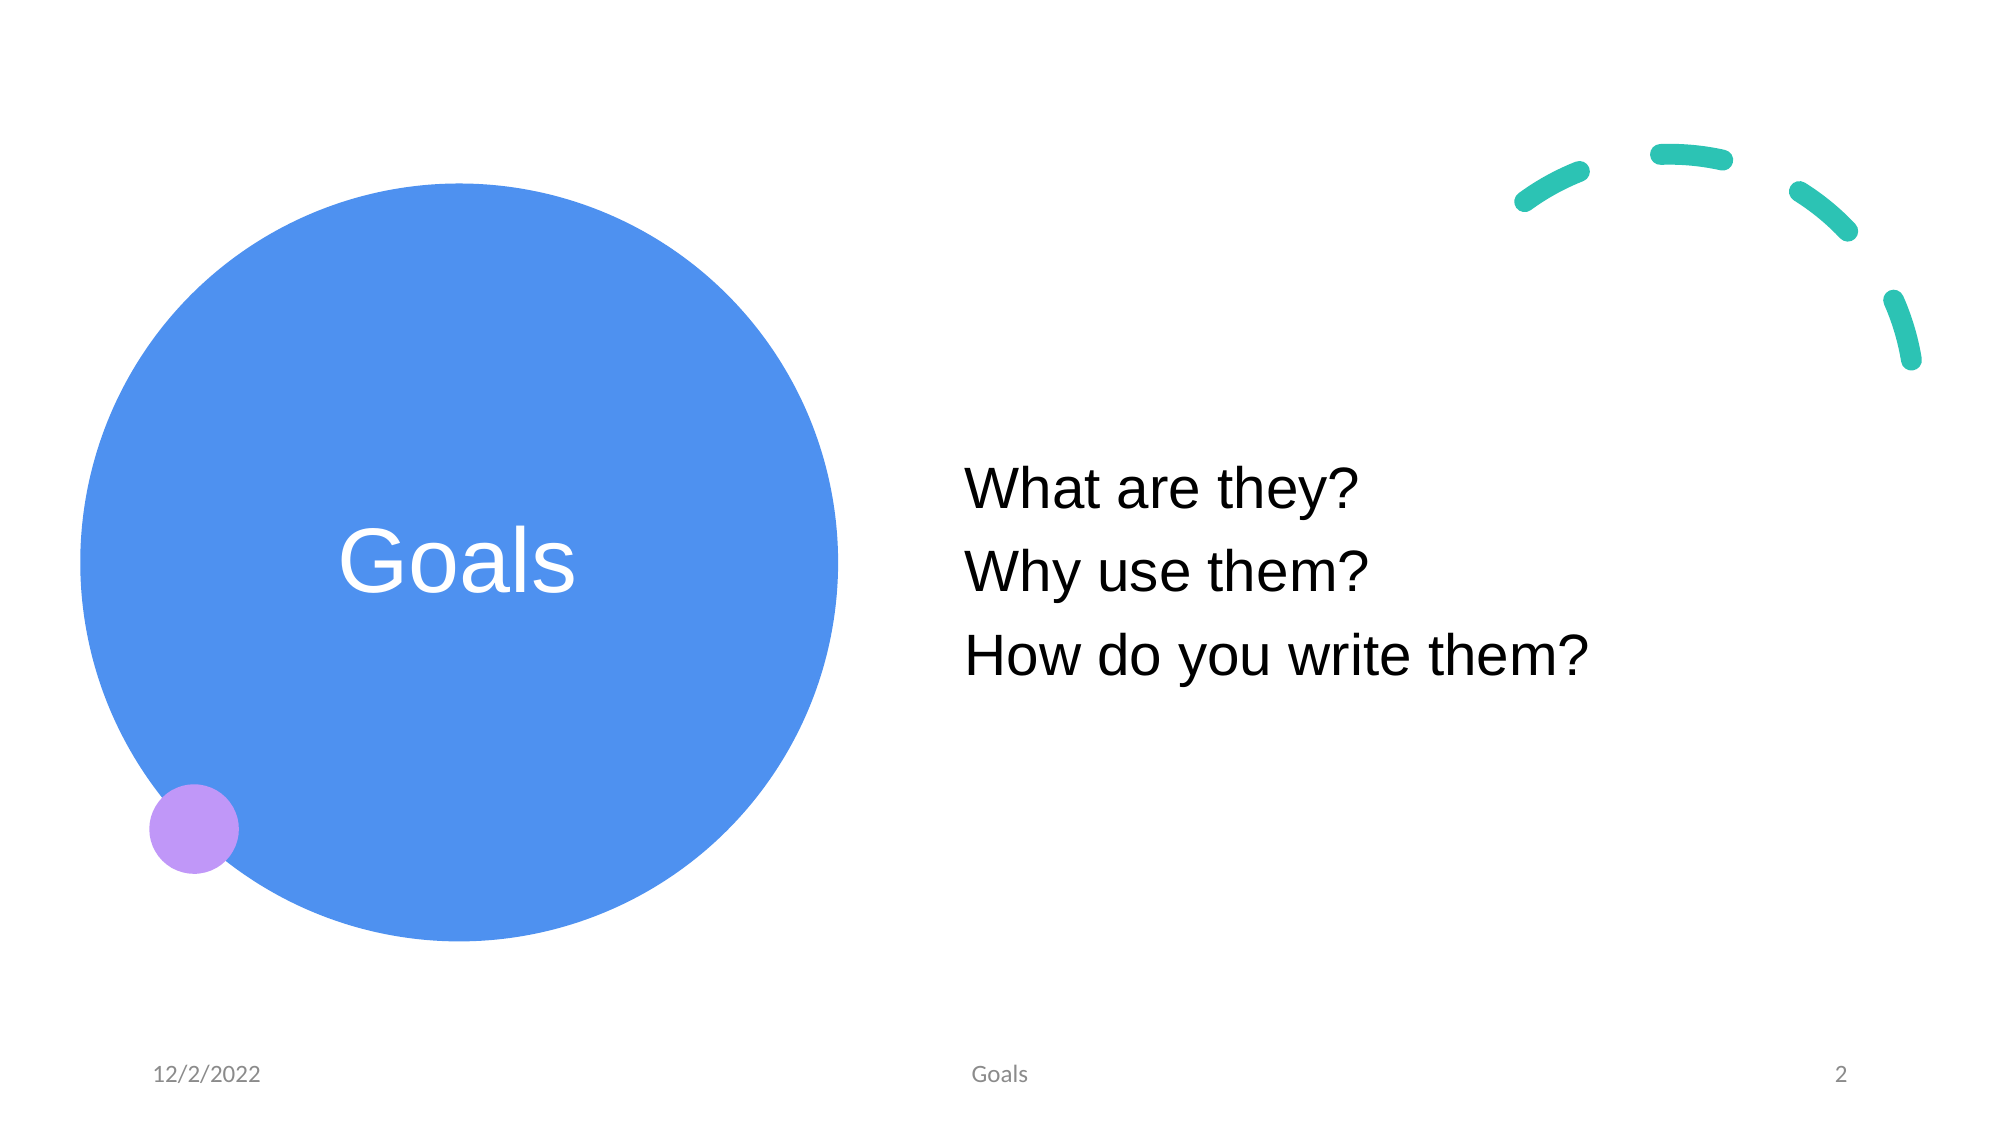

# Goals
What are they?
Why use them?
How do you write them?
12/2/2022
Goals
2